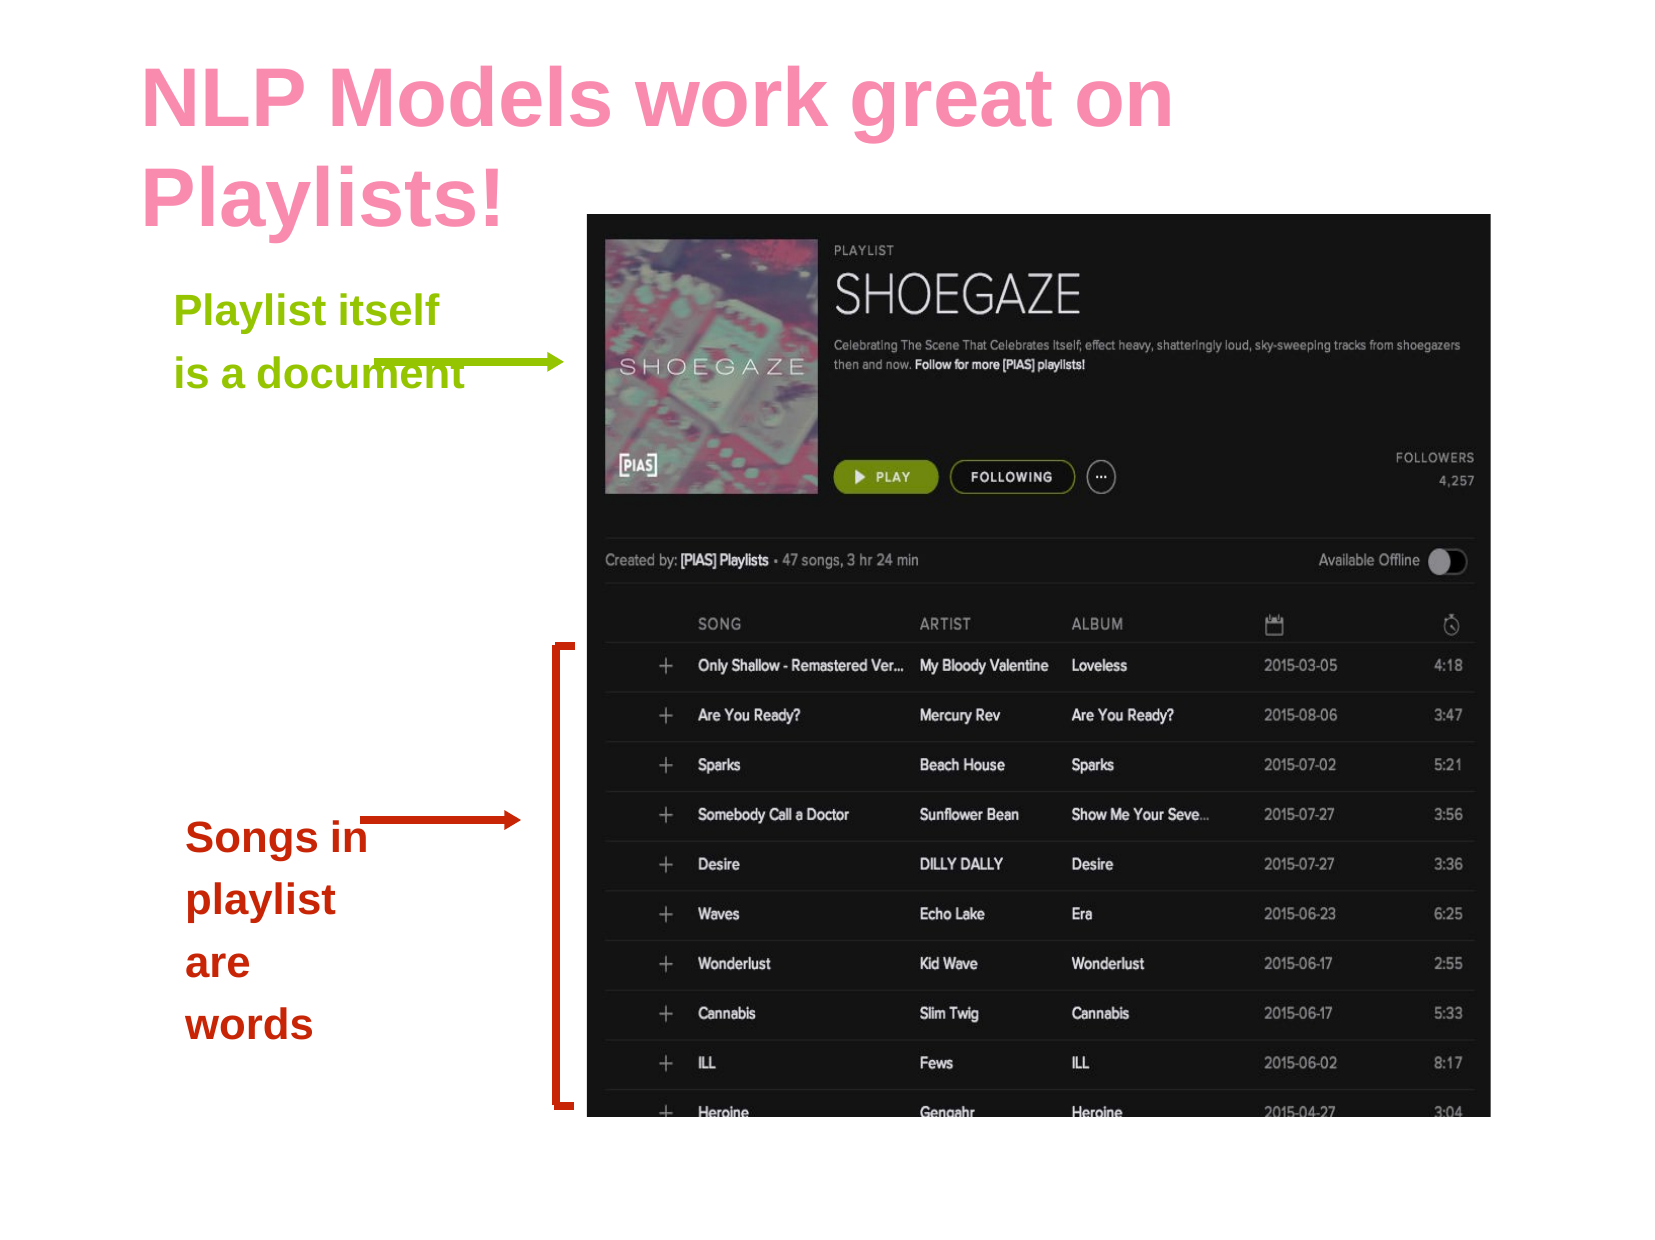

NLP Models work great on Playlists!

Playlist itself is a document

Songs in playlist are words